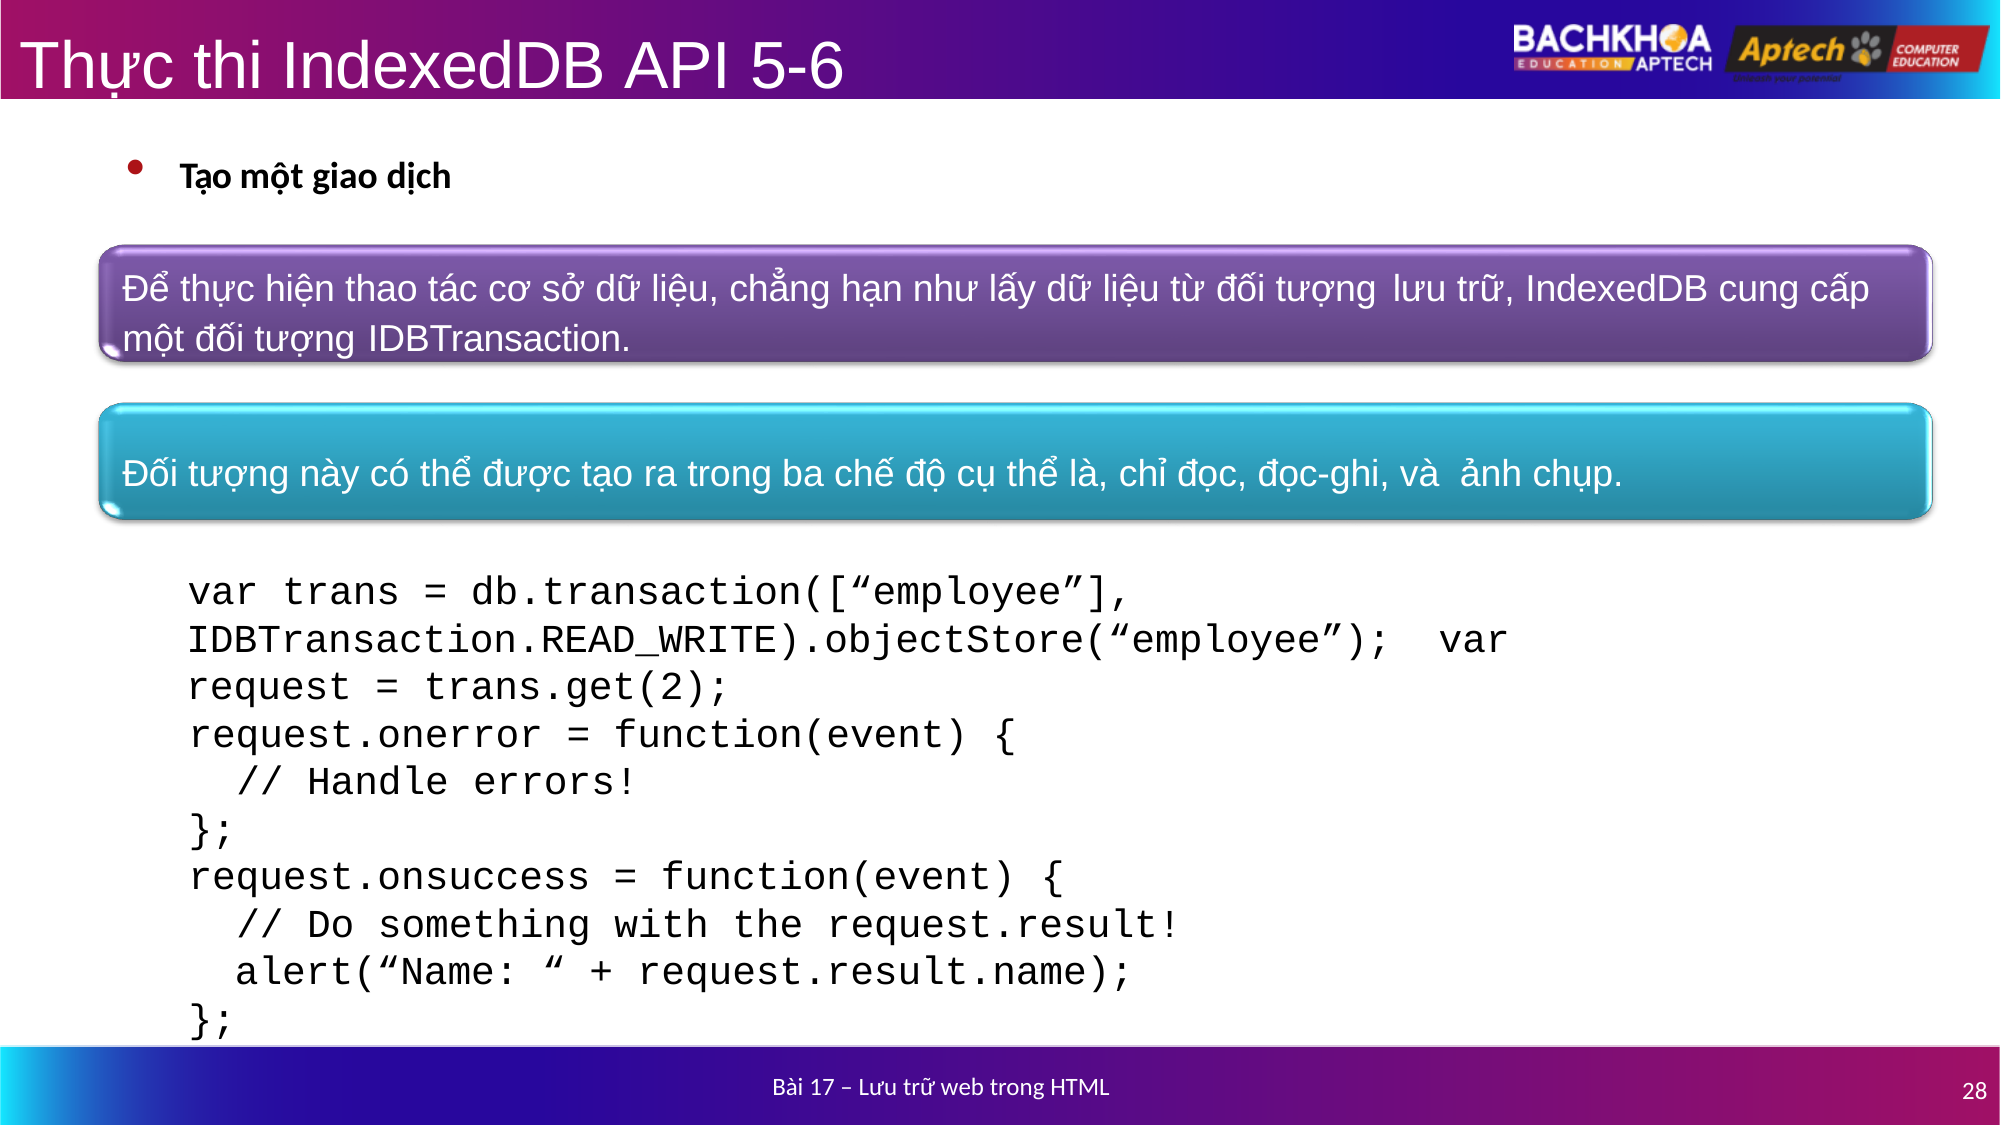

# Thực thi IndexedDB API 5-6
Tạo một giao dịch
Để thực hiện thao tác cơ sở dữ liệu, chẳng hạn như lấy dữ liệu từ đối tượng lưu trữ, IndexedDB cung cấp một đối tượng IDBTransaction.

Đối tượng này có thể được tạo ra trong ba chế độ cụ thể là, chỉ đọc, đọc-ghi, và  ảnh chụp.

var trans = db.transaction([“employee”],  IDBTransaction.READ_WRITE).objectStore(“employee”);  var request = trans.get(2);
request.onerror = function(event) {
// Handle errors!
};
request.onsuccess = function(event) {
// Do something with the request.result!  alert(“Name: “ + request.result.name);
};
Bài 17 – Lưu trữ web trong HTML
28